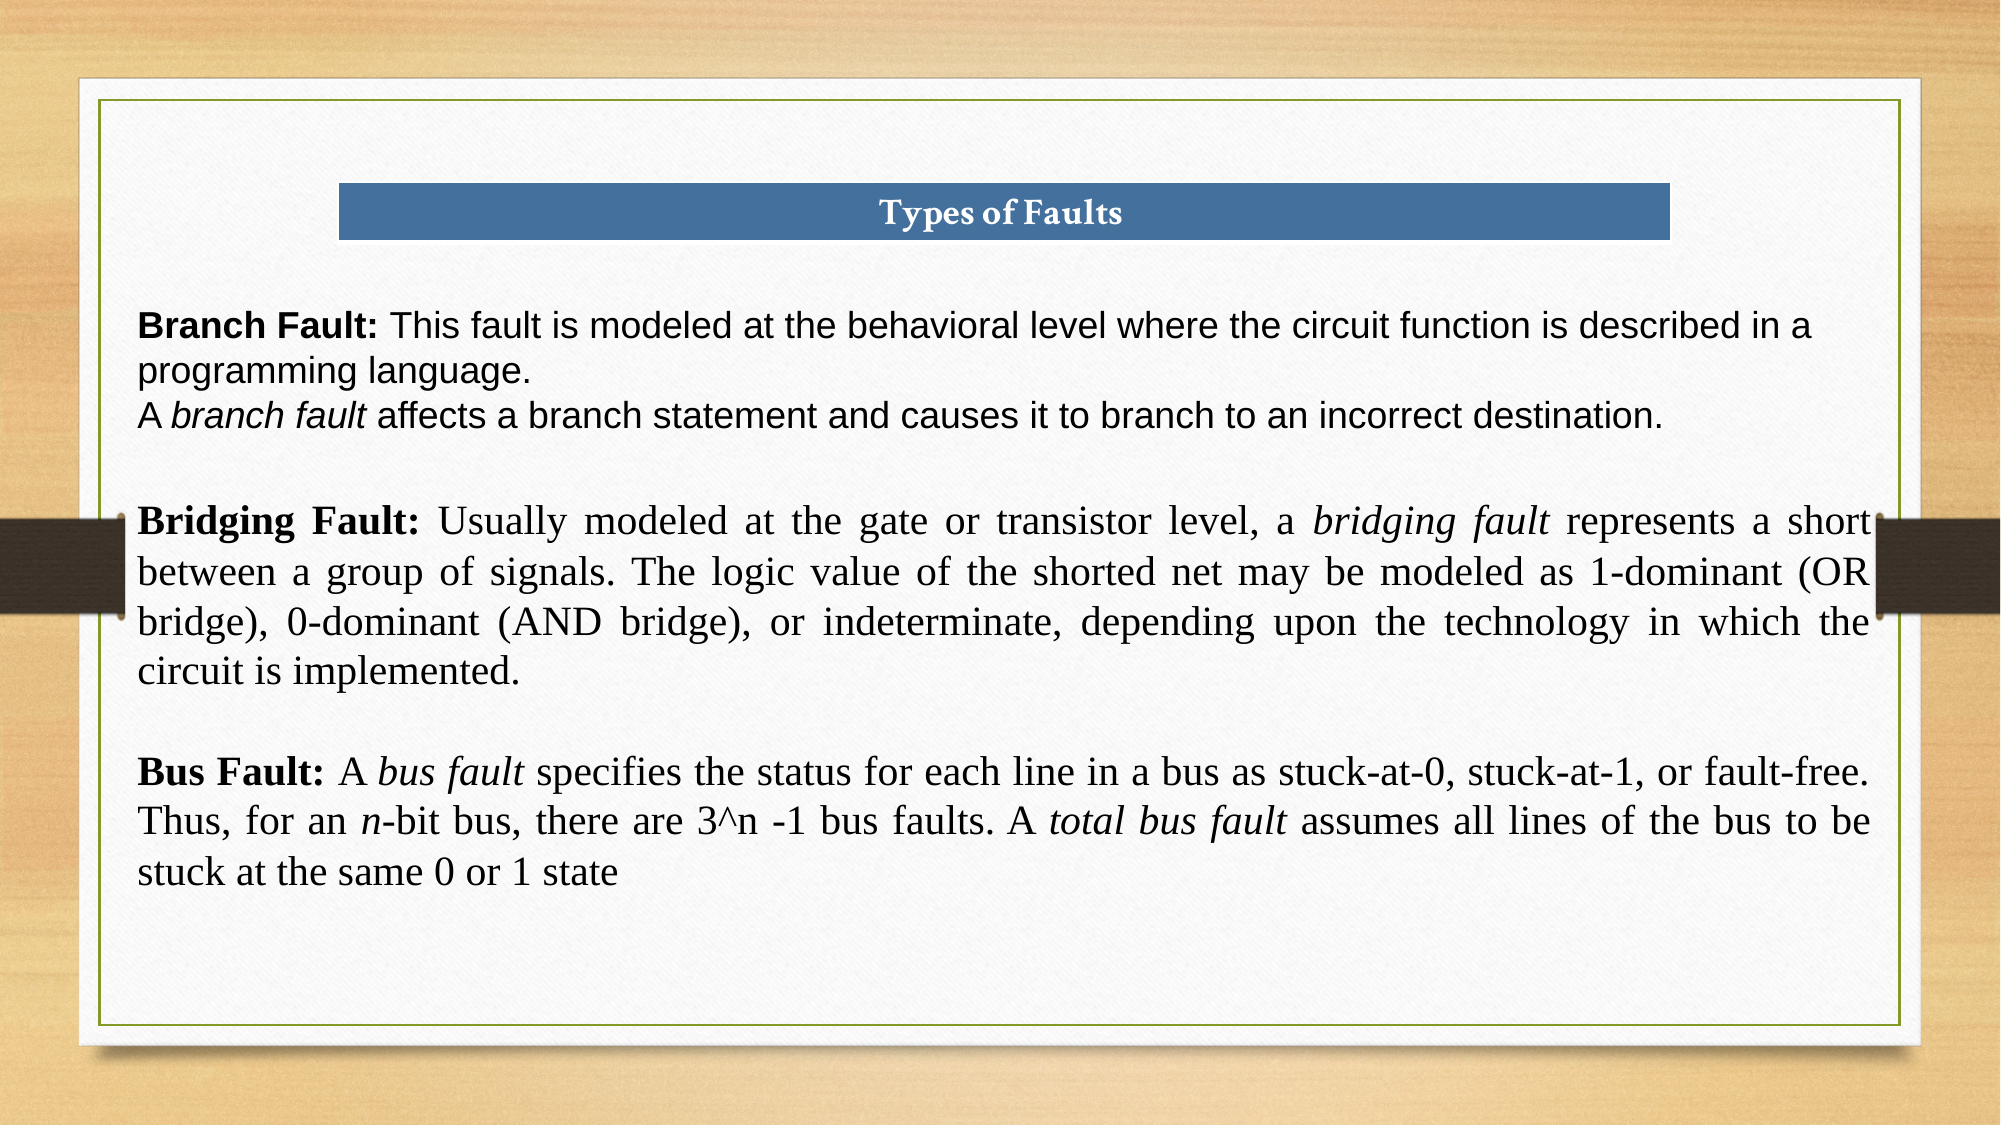

| Types of Faults |
| --- |
Branch Fault: This fault is modeled at the behavioral level where the circuit function is described in a programming language.
A branch fault affects a branch statement and causes it to branch to an incorrect destination.
Bridging Fault: Usually modeled at the gate or transistor level, a bridging fault represents a short between a group of signals. The logic value of the shorted net may be modeled as 1-dominant (OR bridge), 0-dominant (AND bridge), or indeterminate, depending upon the technology in which the circuit is implemented.

Bus Fault: A bus fault specifies the status for each line in a bus as stuck-at-0, stuck-at-1, or fault-free. Thus, for an n-bit bus, there are 3^n -1 bus faults. A total bus fault assumes all lines of the bus to be stuck at the same 0 or 1 state